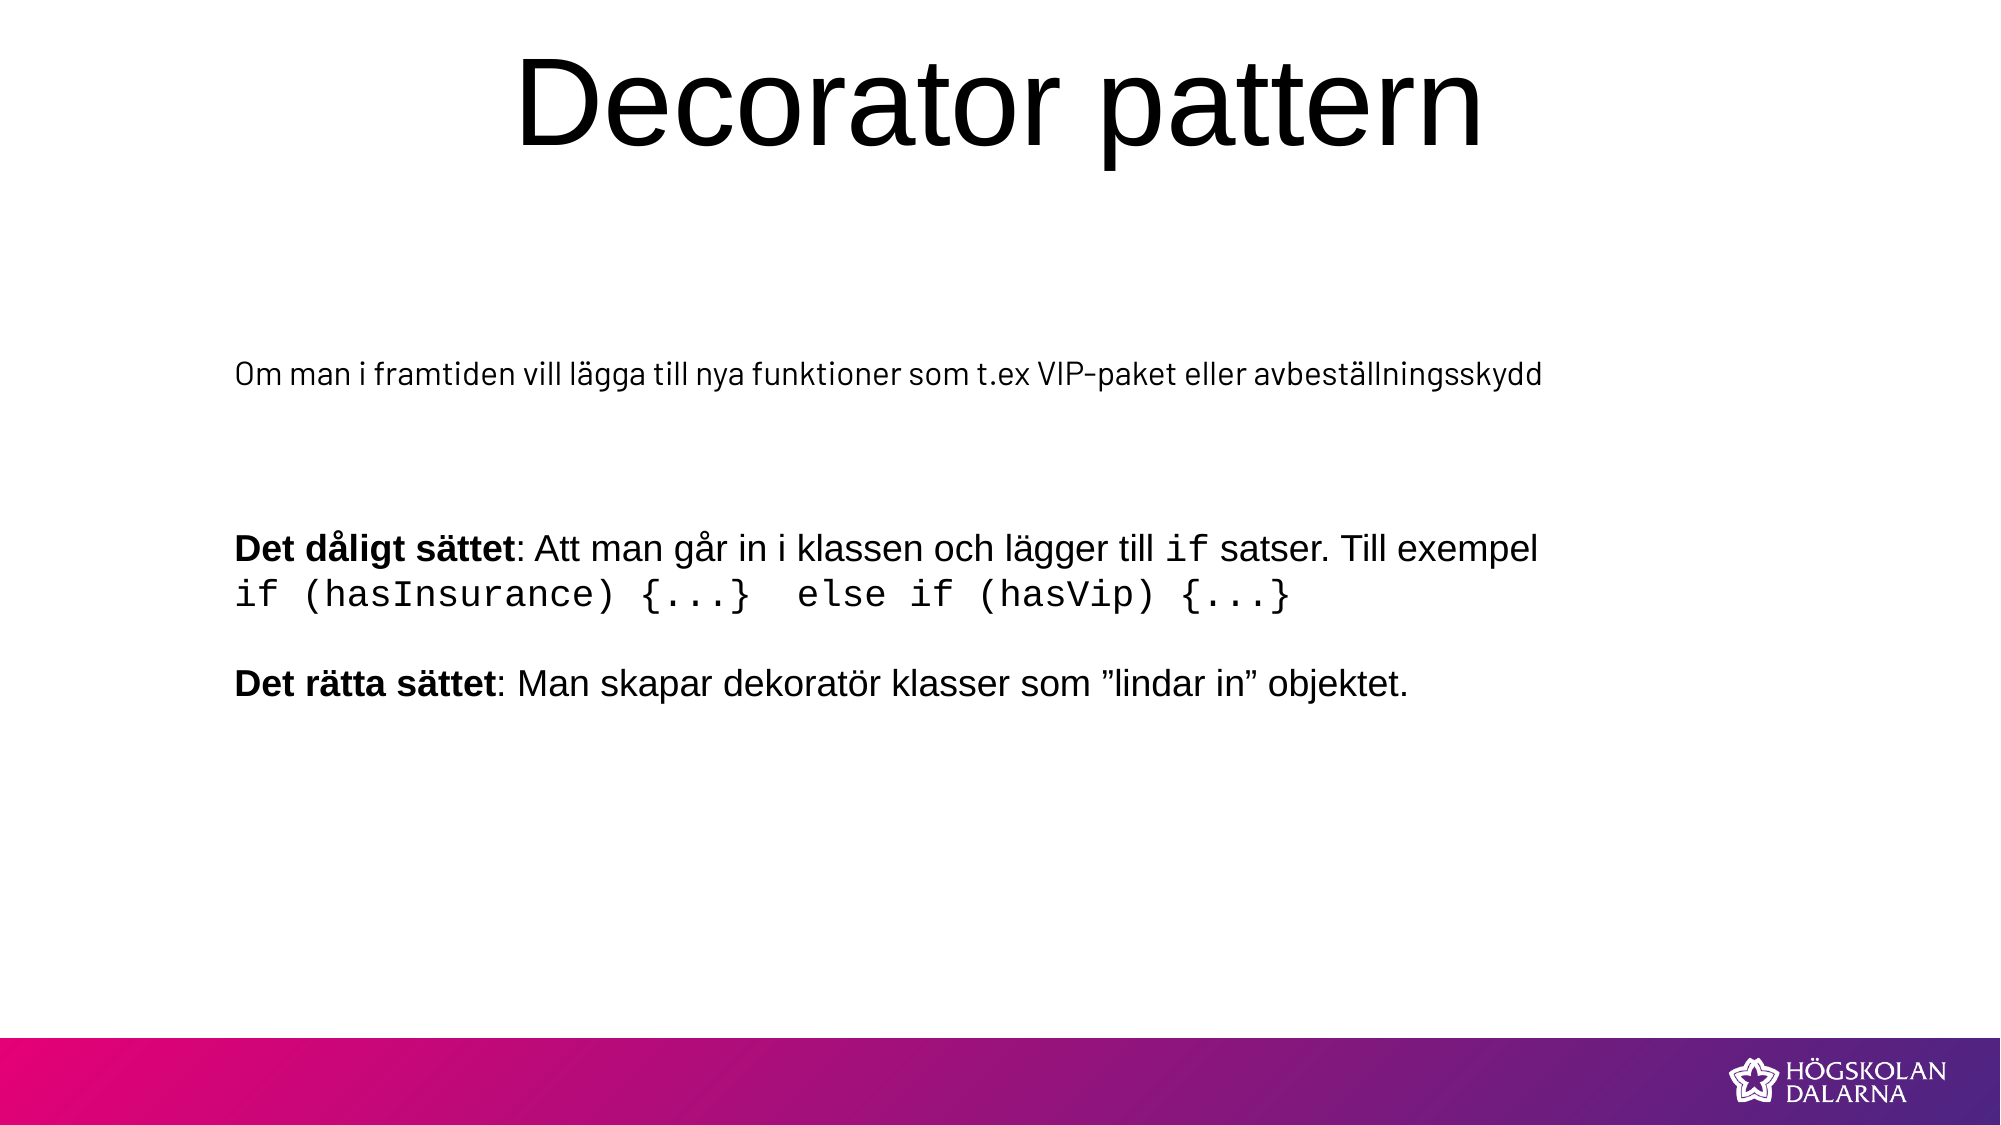

# Decorator pattern

Om man i framtiden vill lägga till nya funktioner som t.ex VIP-paket eller avbeställningsskydd
Det dåligt sättet: Att man går in i klassen och lägger till if satser. Till exempel
if (hasInsurance) {...}  else if (hasVip) {...}

Det rätta sättet: Man skapar dekoratör klasser som ”lindar in” objektet.